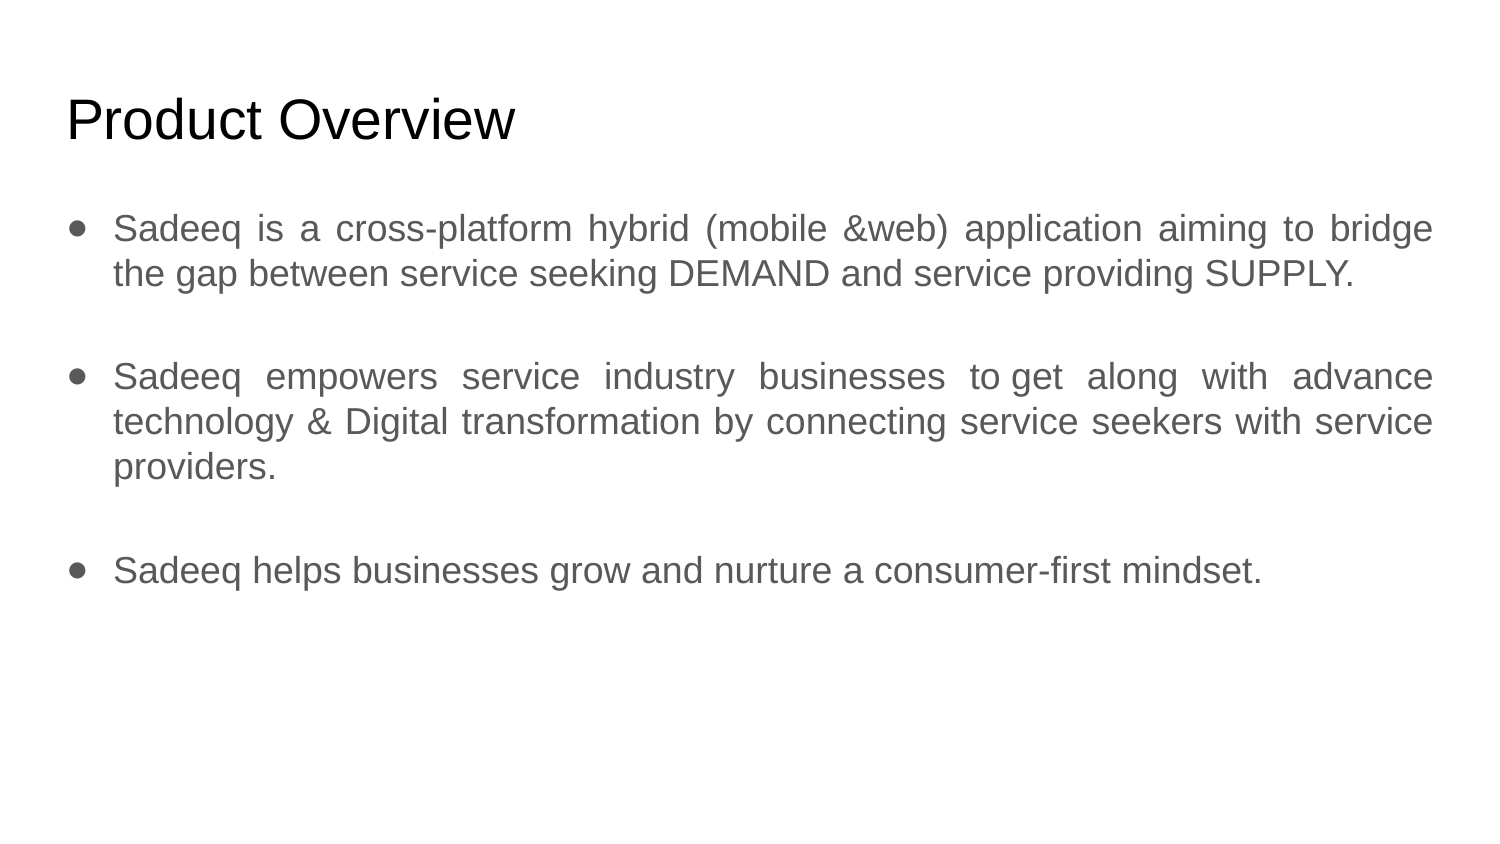

# Product Overview
Sadeeq is a cross-platform hybrid (mobile &web) application aiming to bridge the gap between service seeking DEMAND and service providing SUPPLY.
Sadeeq empowers service industry businesses to get along with advance technology & Digital transformation by connecting service seekers with service providers.
Sadeeq helps businesses grow and nurture a consumer-first mindset.